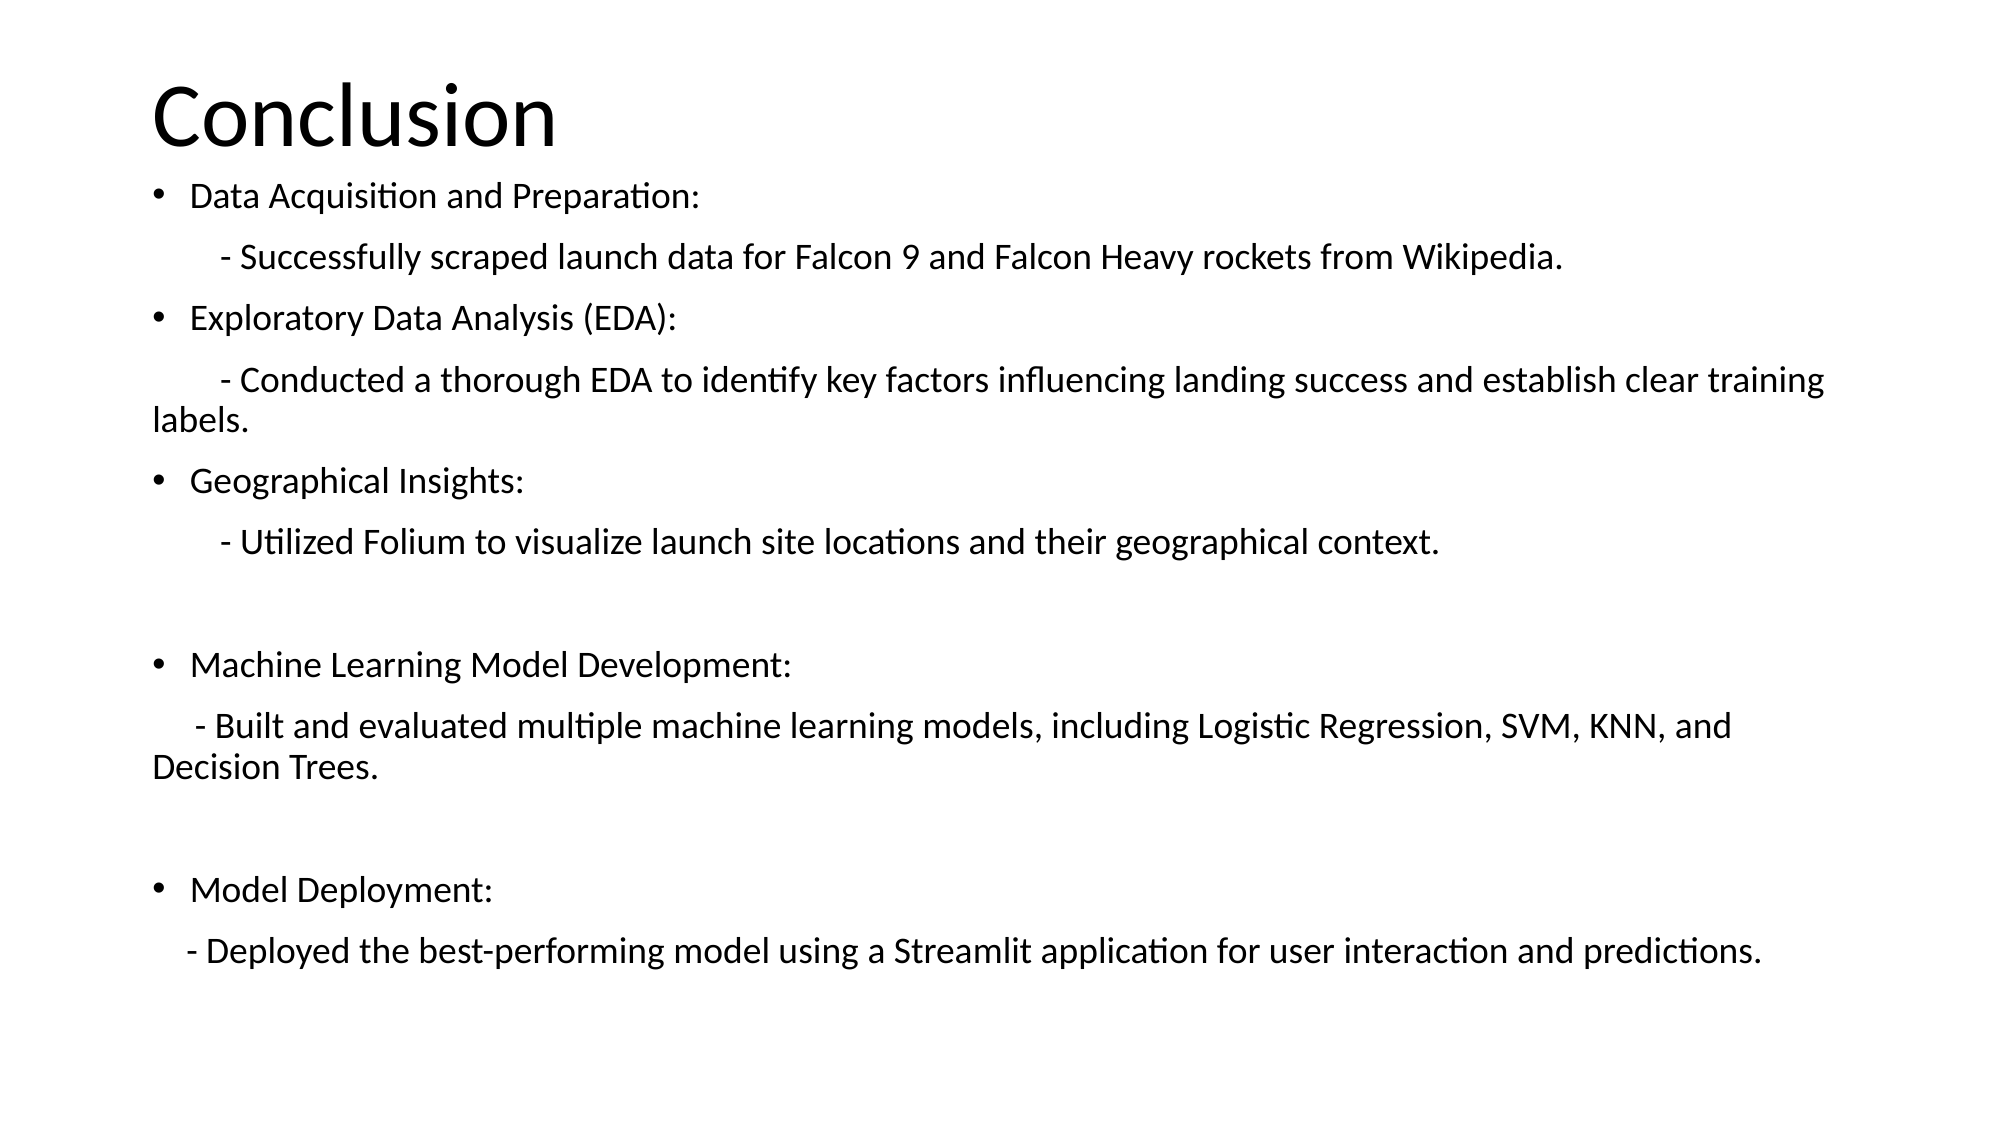

# Conclusion
Data Acquisition and Preparation:
        - Successfully scraped launch data for Falcon 9 and Falcon Heavy rockets from Wikipedia.
Exploratory Data Analysis (EDA):
        - Conducted a thorough EDA to identify key factors influencing landing success and establish clear training labels.
Geographical Insights:
        - Utilized Folium to visualize launch site locations and their geographical context.

Machine Learning Model Development:
     - Built and evaluated multiple machine learning models, including Logistic Regression, SVM, KNN, and Decision Trees.

Model Deployment:
    - Deployed the best-performing model using a Streamlit application for user interaction and predictions.